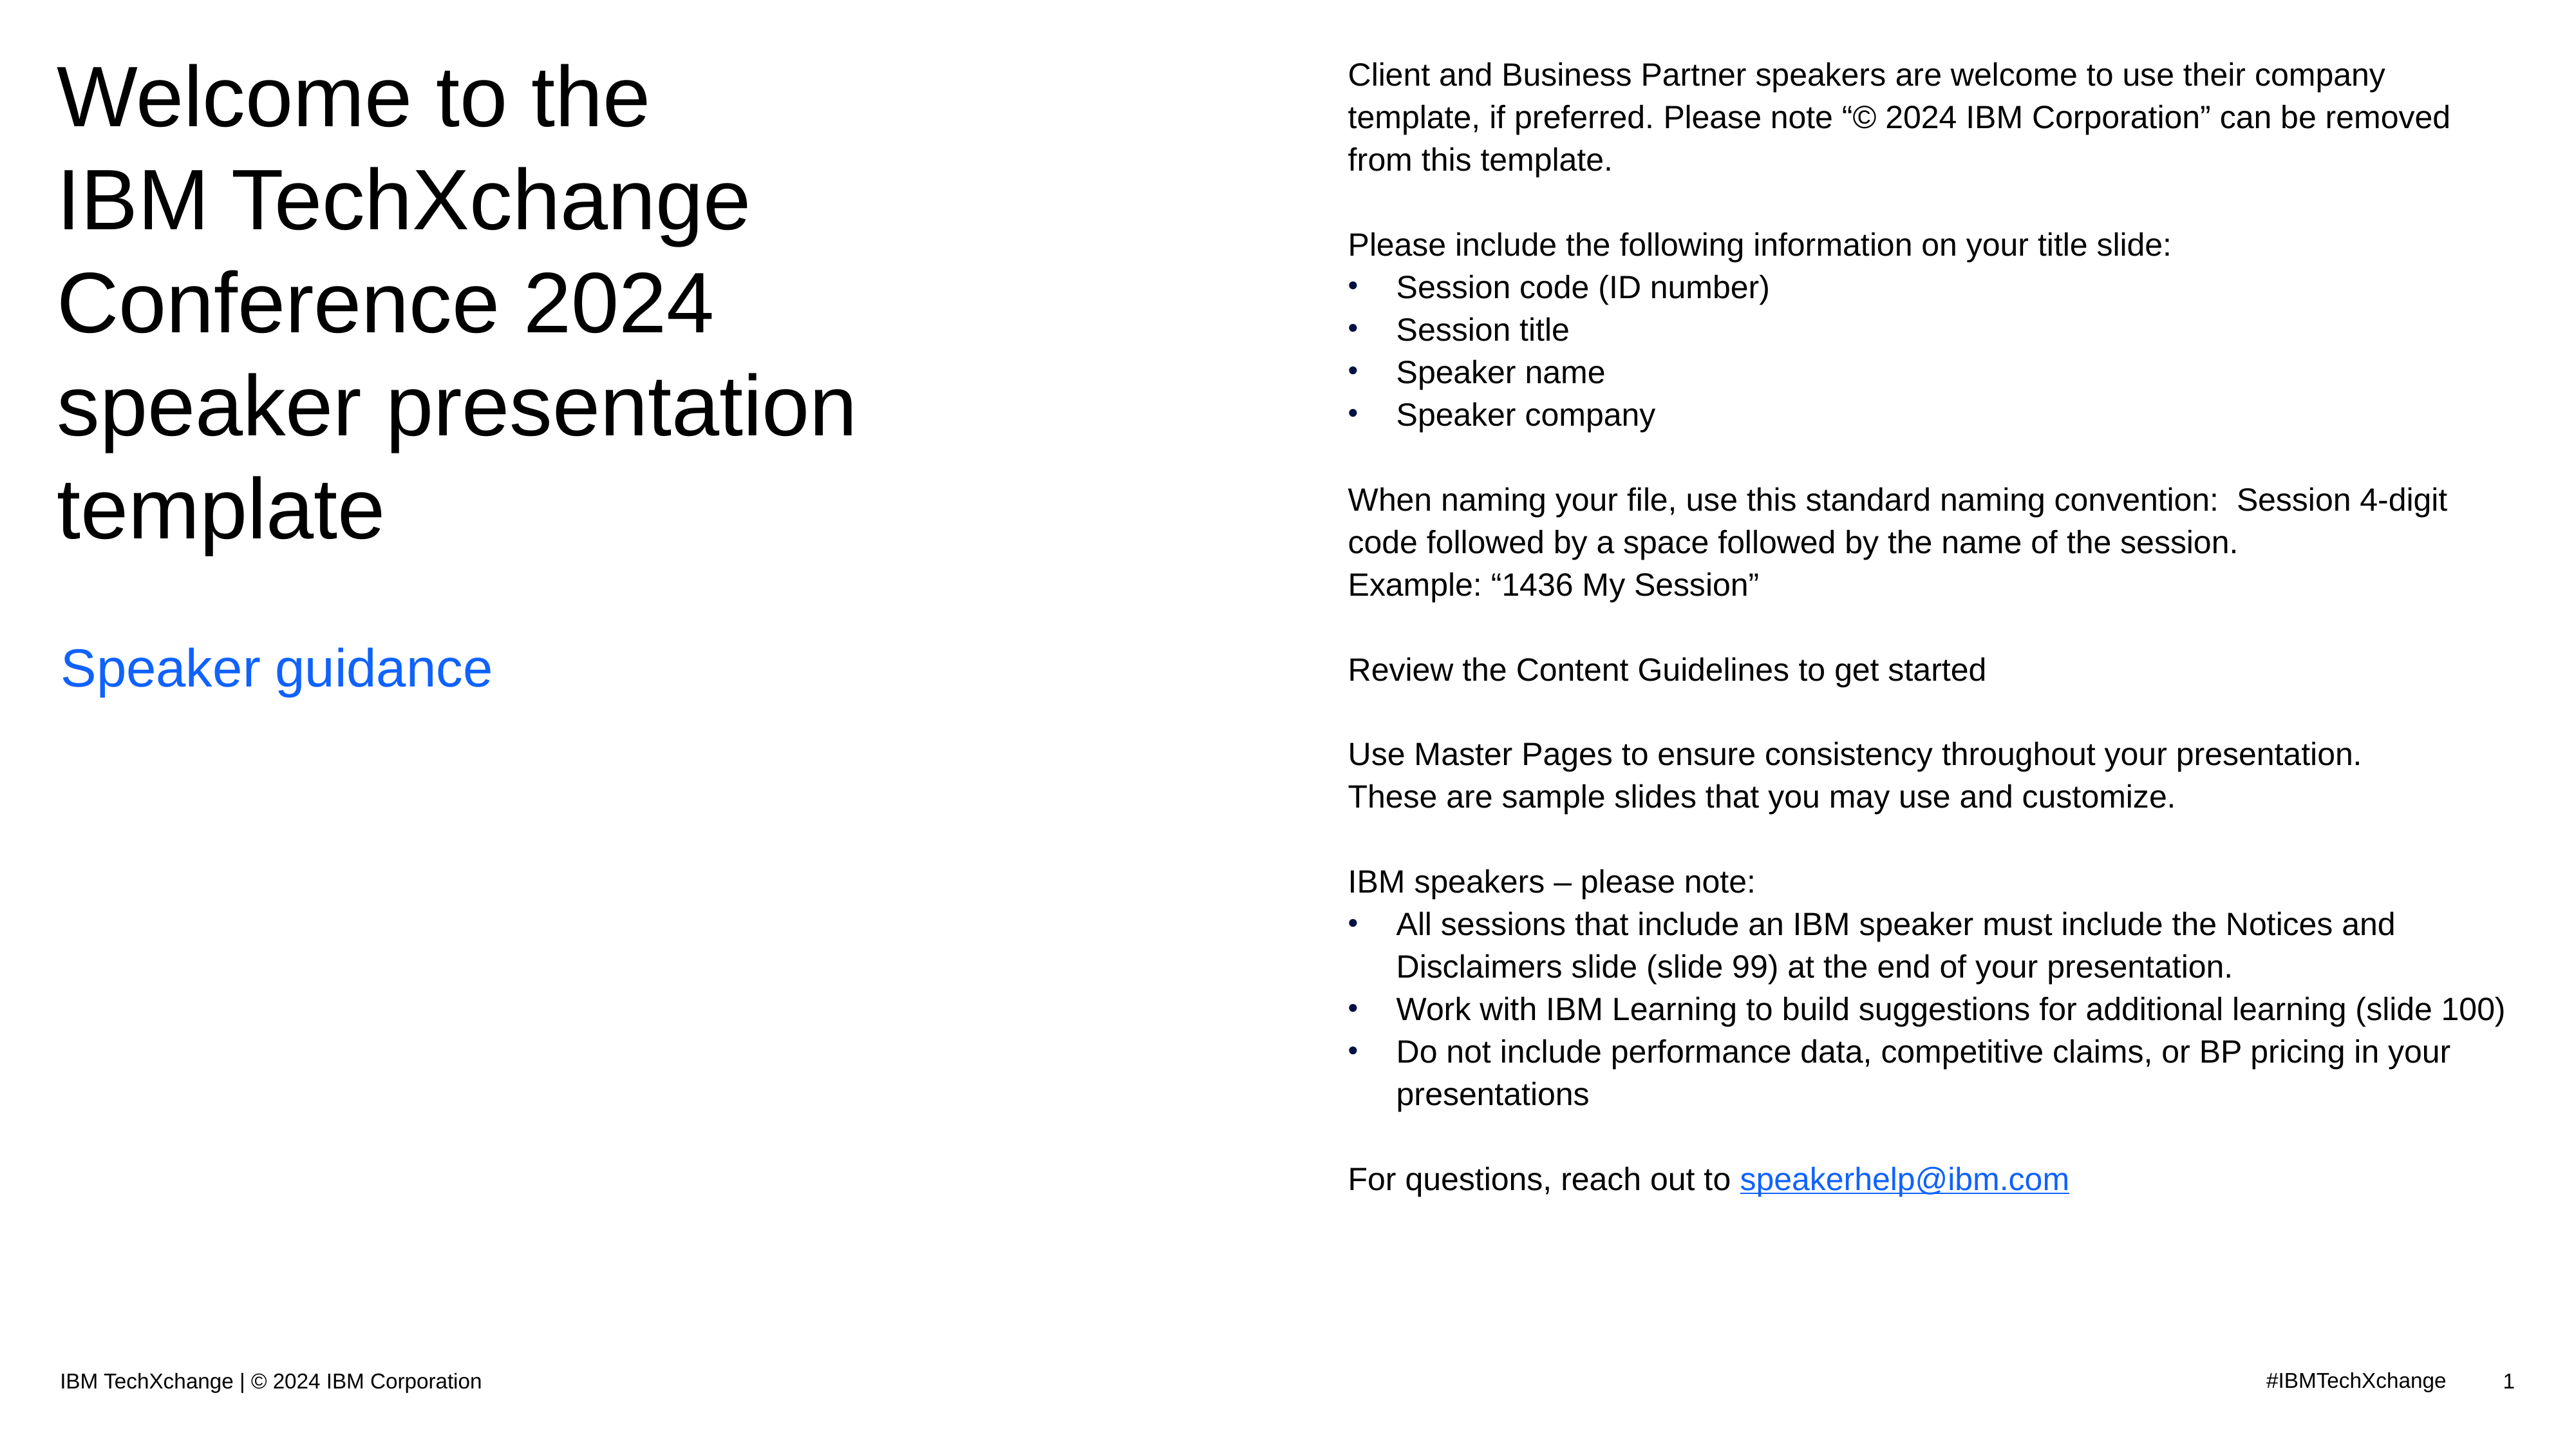

# Welcome to the IBM TechXchange Conference 2024 speaker presentation template
Client and Business Partner speakers are welcome to use their company template, if preferred.​ Please note “© 2024 IBM Corporation” can be removed from this template.

Please include the following information on your title slide:​
Session code (ID number)​
Session title​
Speaker name
Speaker company​

When naming your file, use this standard naming convention:  Session 4-digit code followed by a space followed by the name of the session.
Example: “1436 My Session”

Review the Content Guidelines to get started

Use Master Pages to ensure consistency throughout your presentation.
These are sample slides that you may use and customize.

IBM speakers – please note:​
All sessions that include an IBM speaker must include the Notices and Disclaimers slide (slide 99) at the end of your presentation.​
Work with IBM Learning to build suggestions for additional learning (slide 100)
Do not include performance data, competitive claims, or BP pricing in your presentations​

For questions, reach out to speakerhelp@ibm.com
Speaker guidance
IBM TechXchange | © 2024 IBM Corporation
1